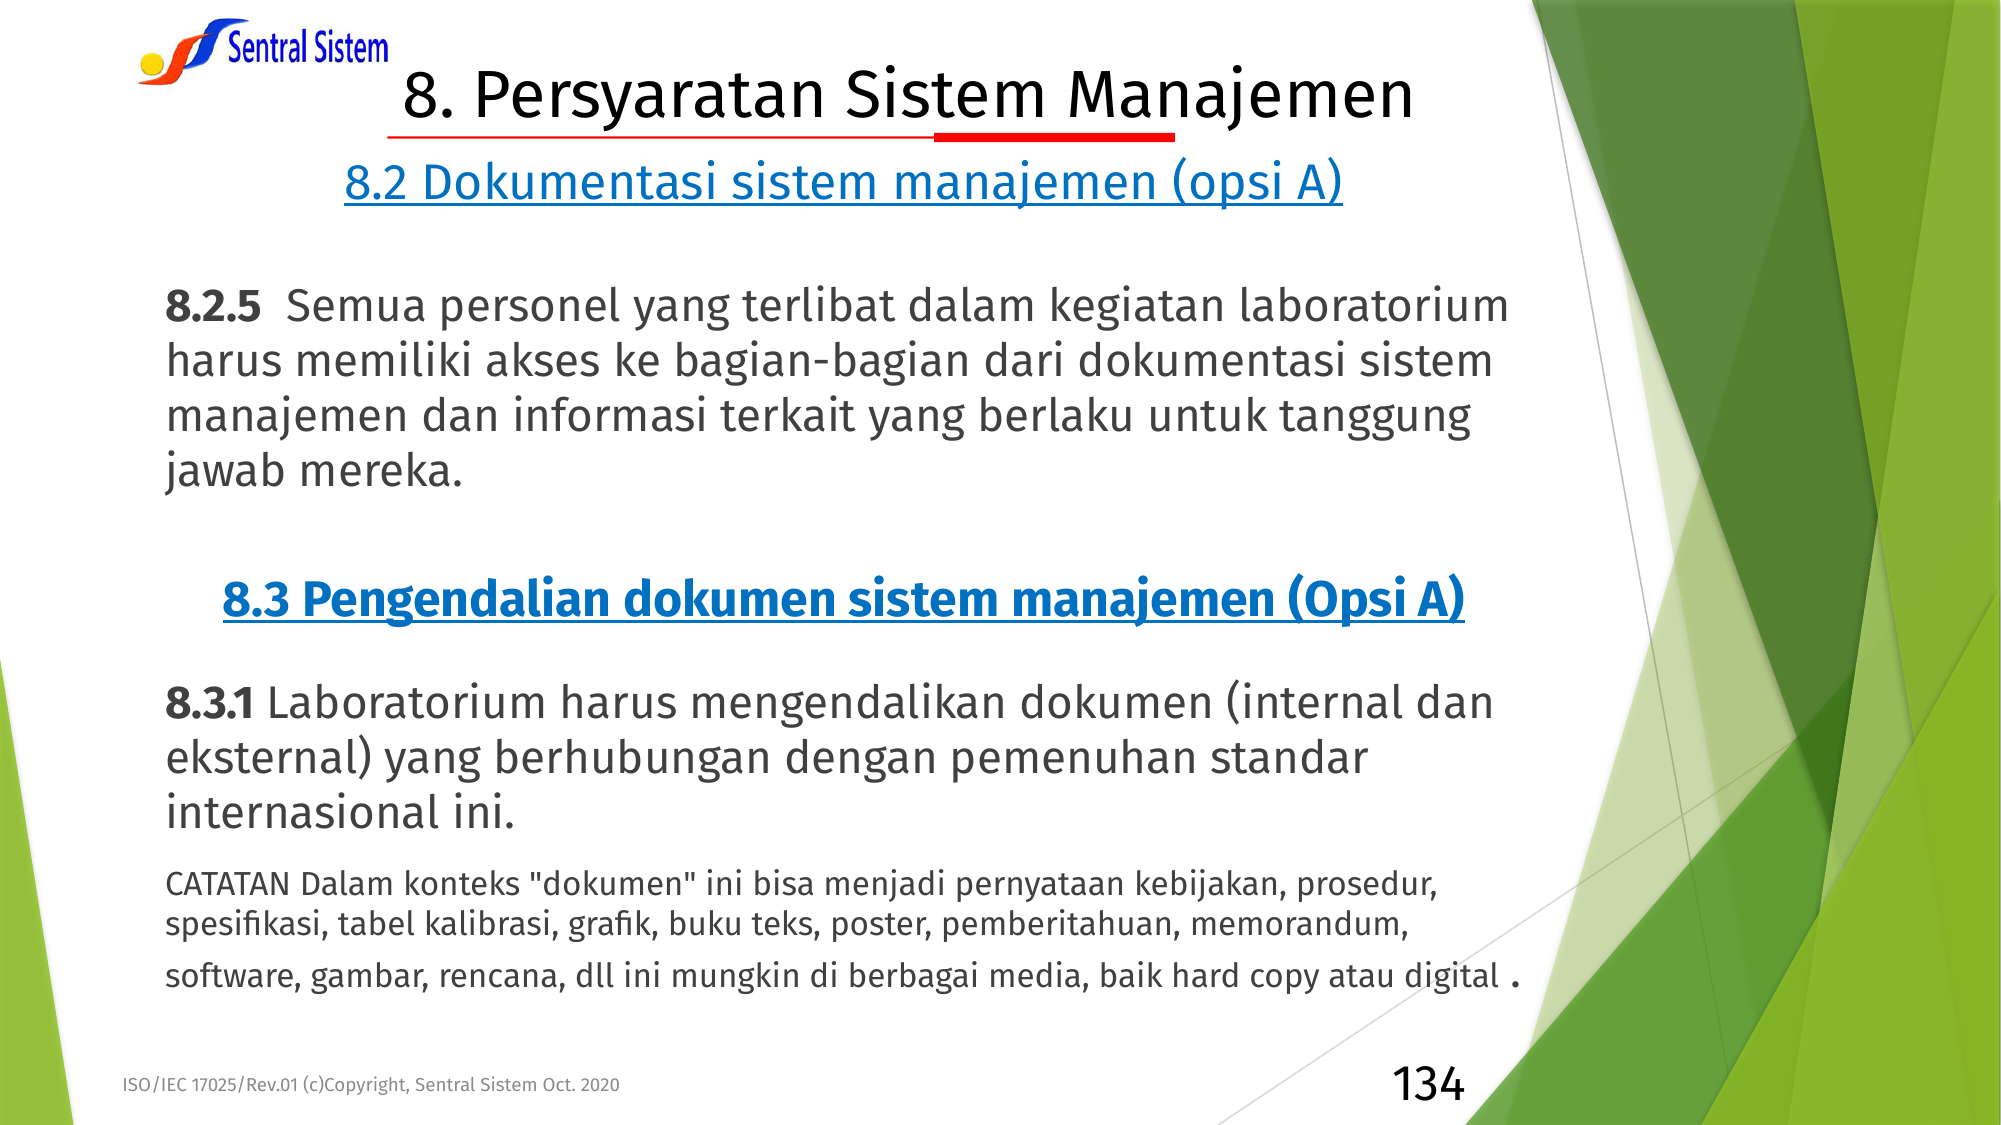

# 8. Persyaratan Sistem Manajemen

8.2 Dokumentasi sistem manajemen (opsi A)

8.2.5  Semua personel yang terlibat dalam kegiatan laboratorium harus memiliki akses ke bagian-bagian dari dokumentasi sistem manajemen dan informasi terkait yang berlaku untuk tanggung jawab mereka.
8.3 Pengendalian dokumen sistem manajemen (Opsi A)
8.3.1 Laboratorium harus mengendalikan dokumen (internal dan eksternal) yang berhubungan dengan pemenuhan standar internasional ini.
CATATAN Dalam konteks "dokumen" ini bisa menjadi pernyataan kebijakan, prosedur, spesifikasi, tabel kalibrasi, grafik, buku teks, poster, pemberitahuan, memorandum, software, gambar, rencana, dll ini mungkin di berbagai media, baik hard copy atau digital .
134
ISO/IEC 17025/Rev.01 (c)Copyright, Sentral Sistem Oct. 2020